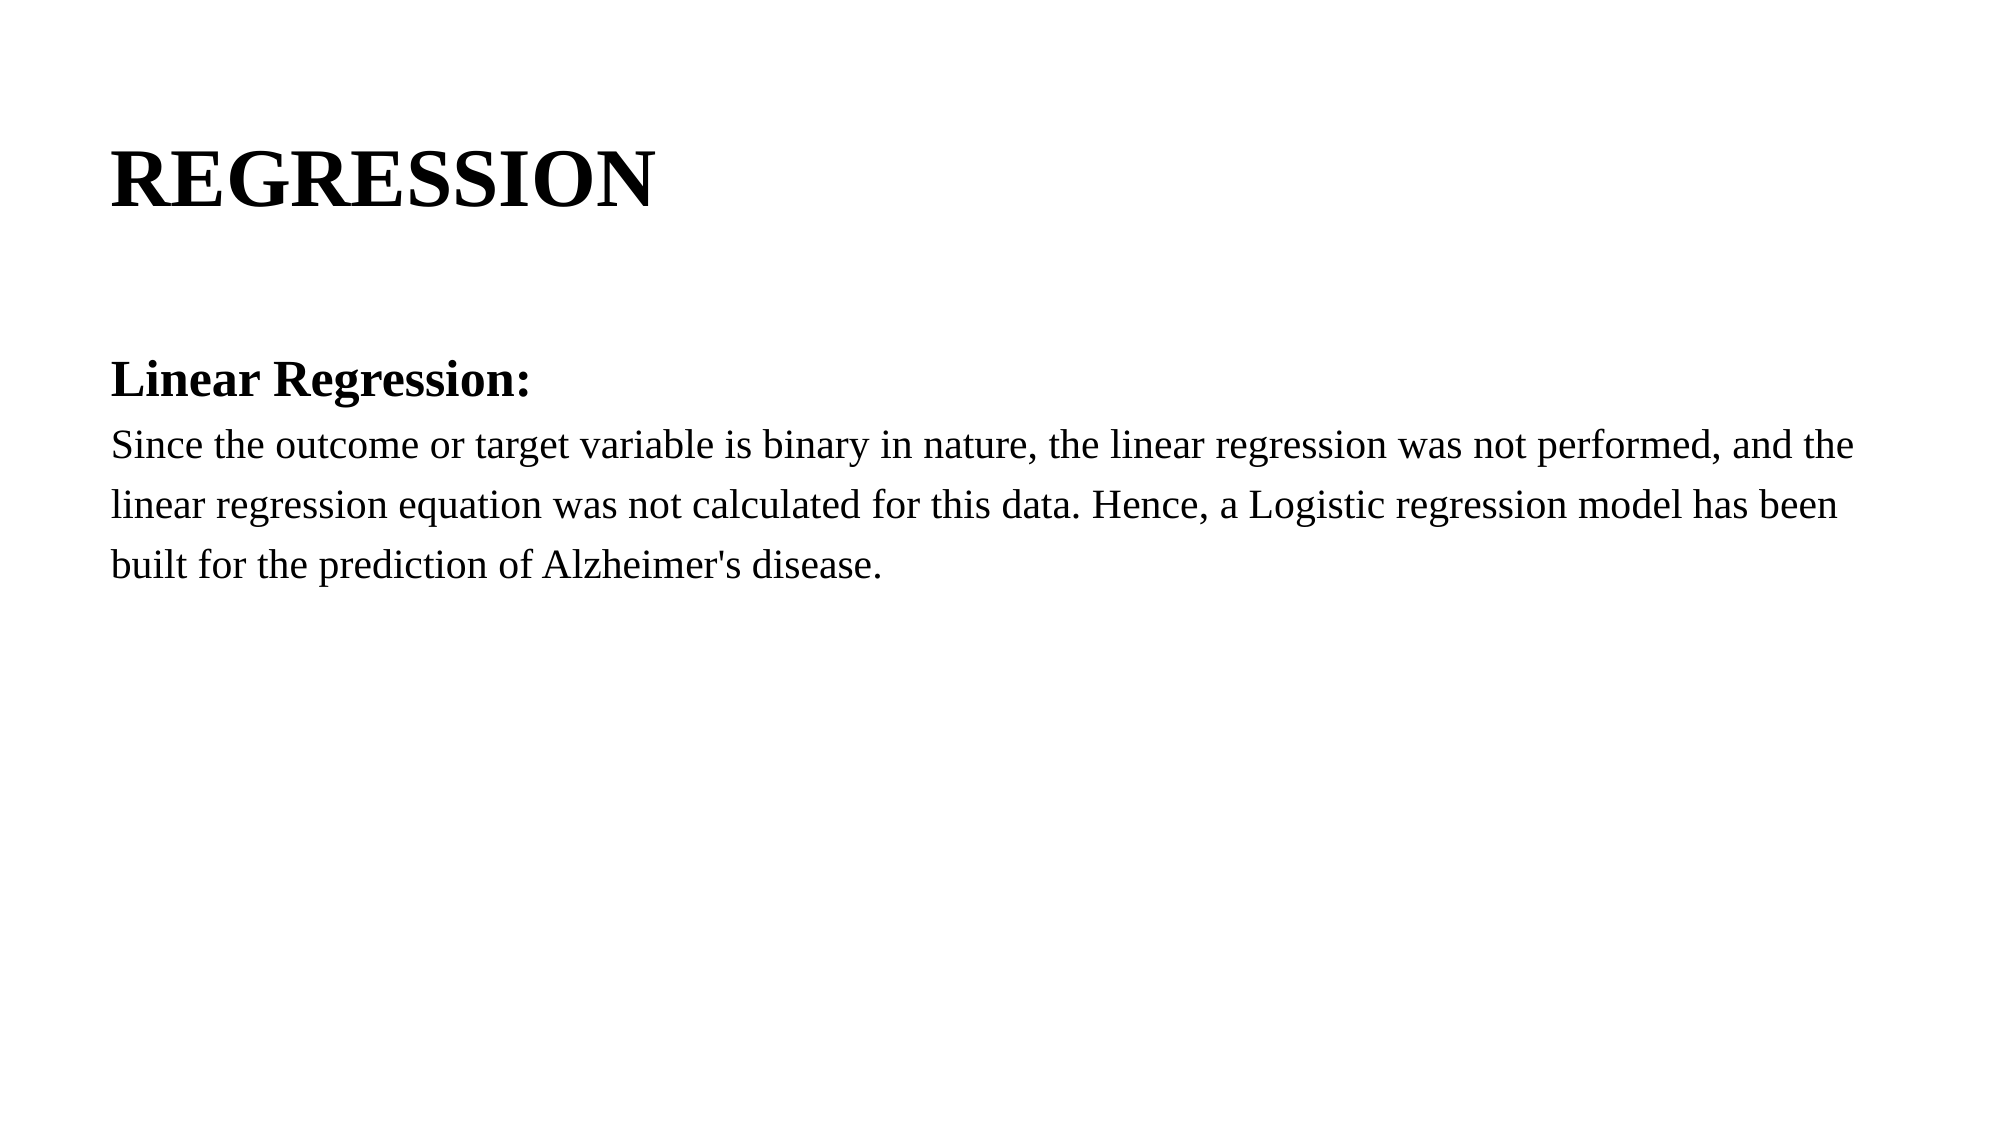

# REGRESSION

Linear Regression:
Since the outcome or target variable is binary in nature, the linear regression was not performed, and the linear regression equation was not calculated for this data. Hence, a Logistic regression model has been built for the prediction of Alzheimer's disease.